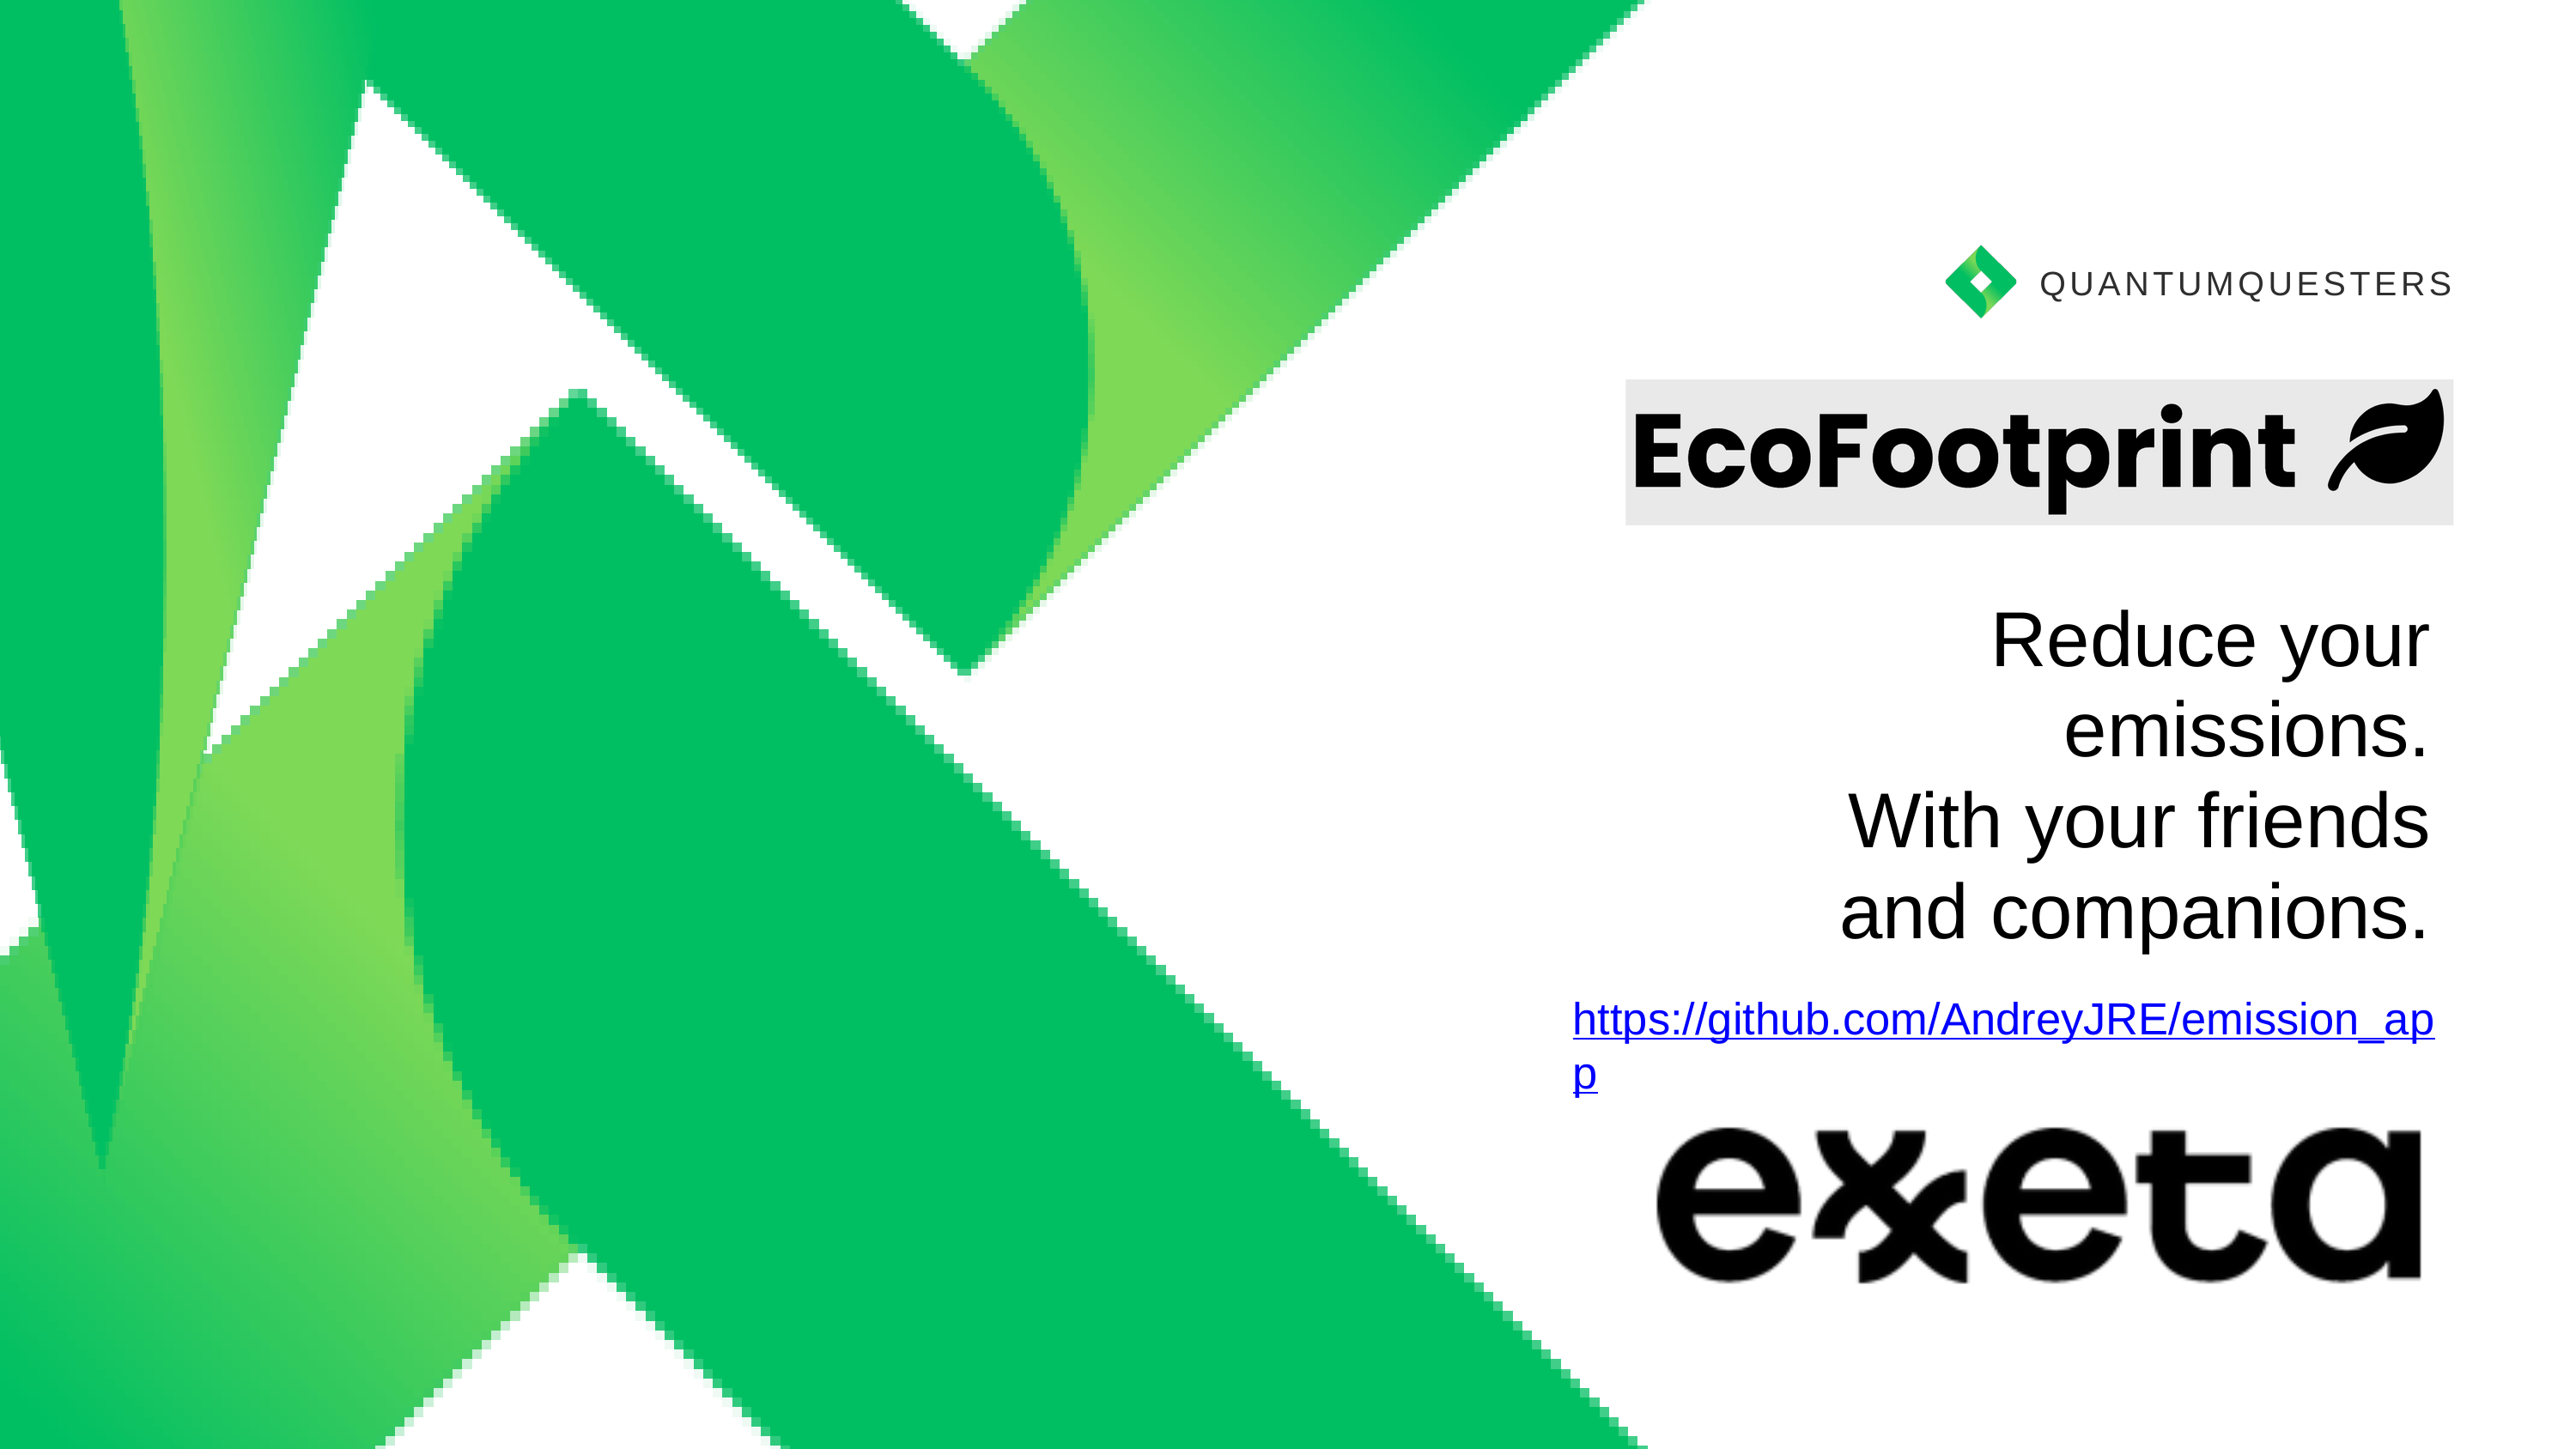

QUANTUMQUESTERS

Reduce your emissions.
With your friends and companions.

https://github.com/AndreyJRE/emission_app